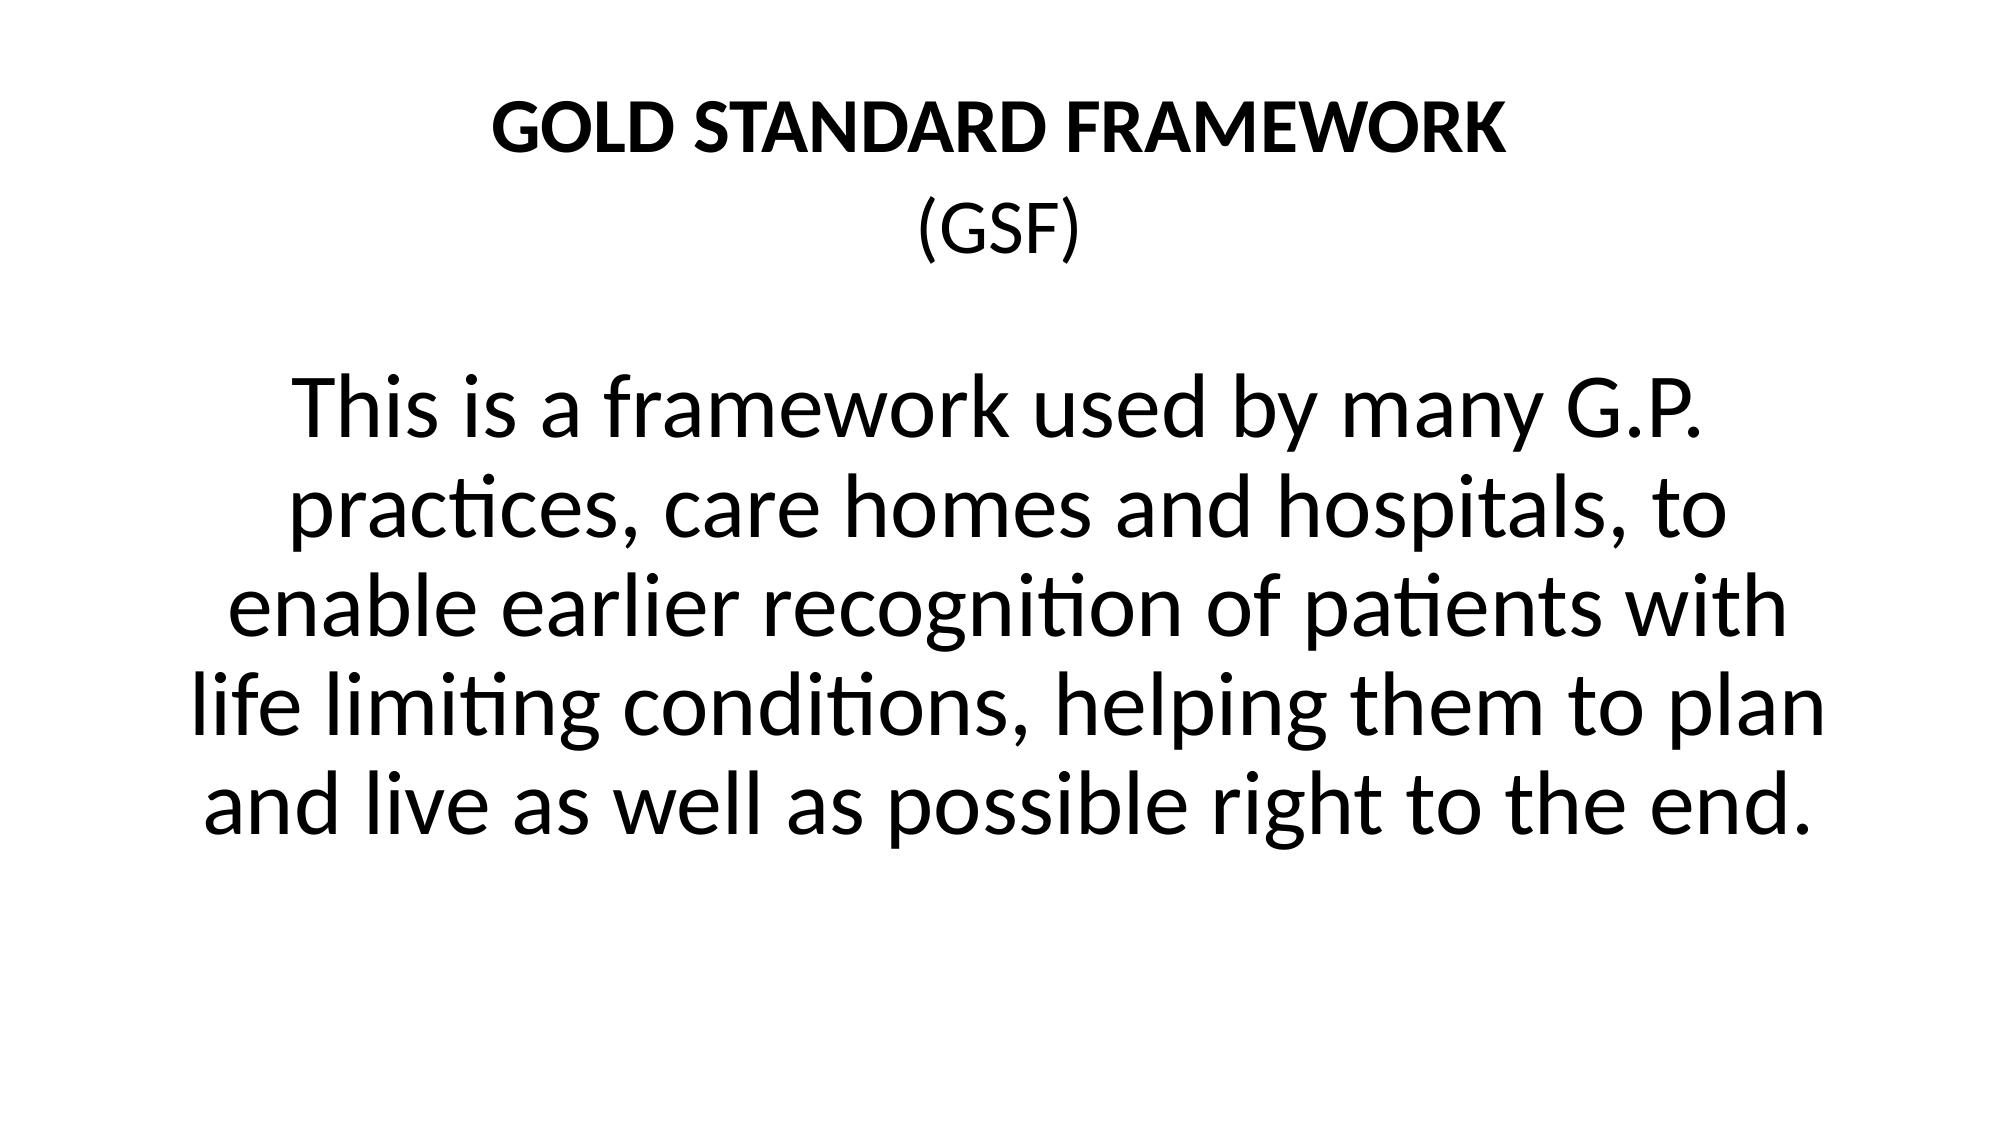

# GOLD STANDARD FRAMEWORK (GSF)
This is a framework used by many G.P.  practices, care homes and hospitals, to enable earlier recognition of patients with life limiting conditions, helping them to plan and live as well as possible right to the end.